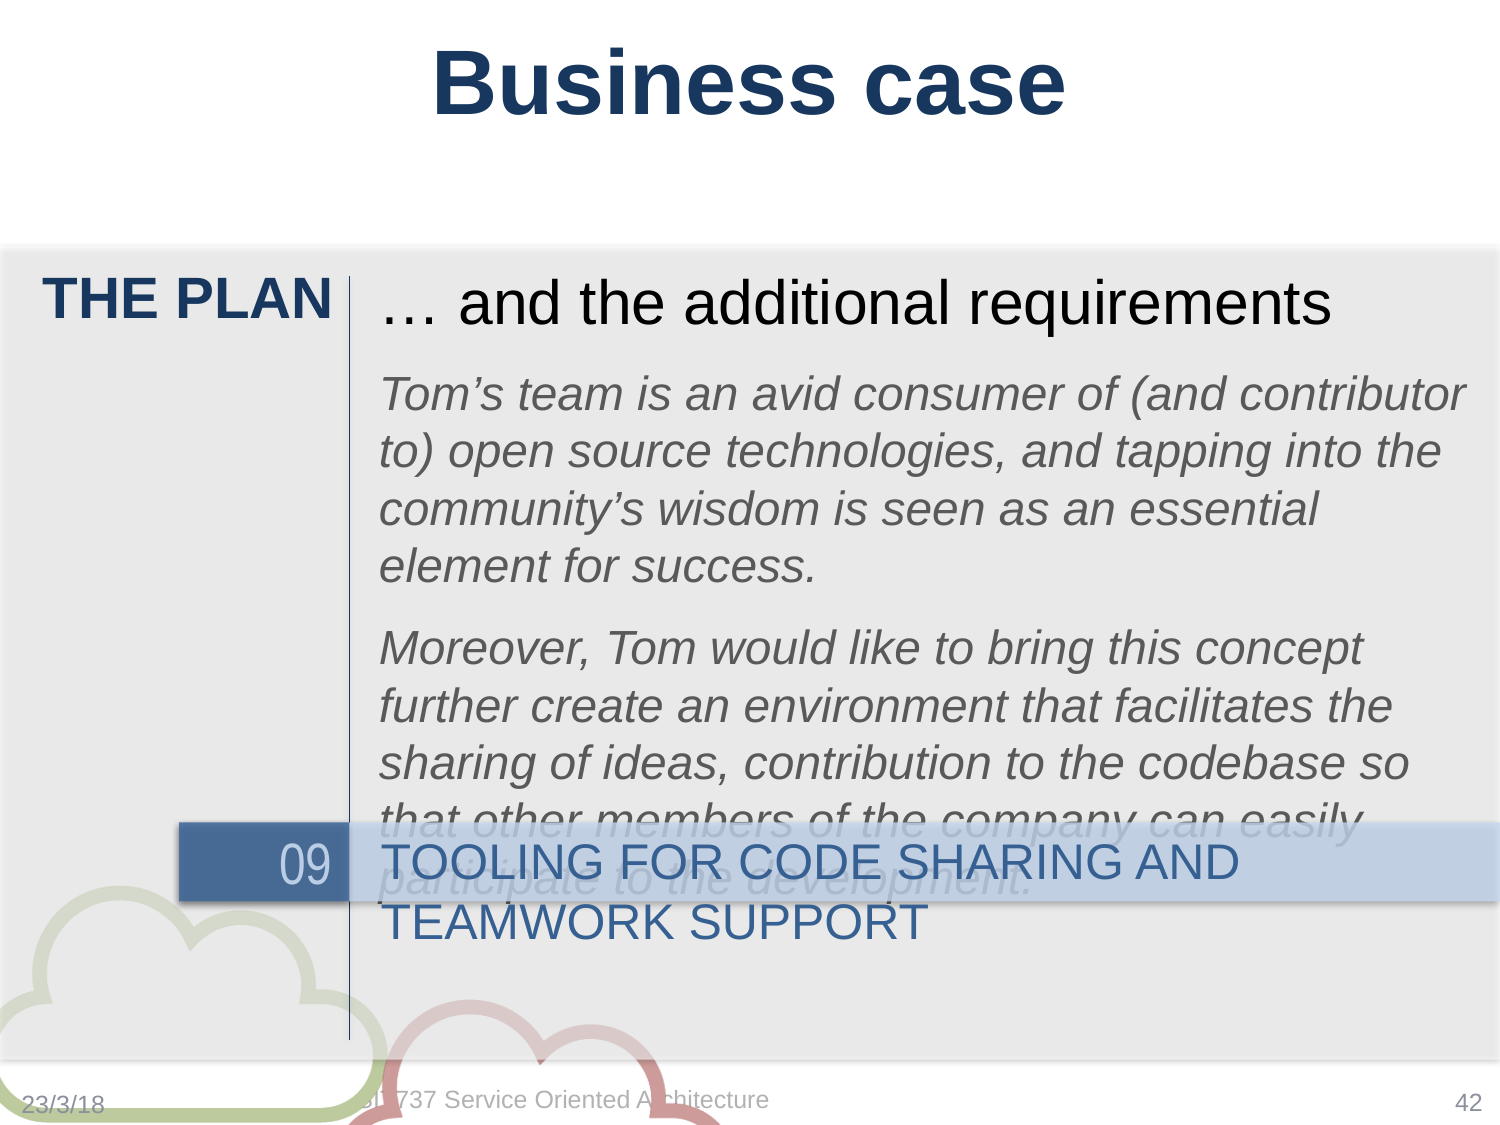

# Business case

THE PLAN
… and the additional requirements
Tom’s team is an avid consumer of (and contributor to) open source technologies, and tapping into the community’s wisdom is seen as an essential element for success.
Moreover, Tom would like to bring this concept further create an environment that facilitates the sharing of ideas, contribution to the codebase so that other members of the company can easily participate to the development.
09

TOOLING FOR CODE SHARING AND TEAMWORK SUPPORT

42
23/3/18
SIT737 Service Oriented Architecture